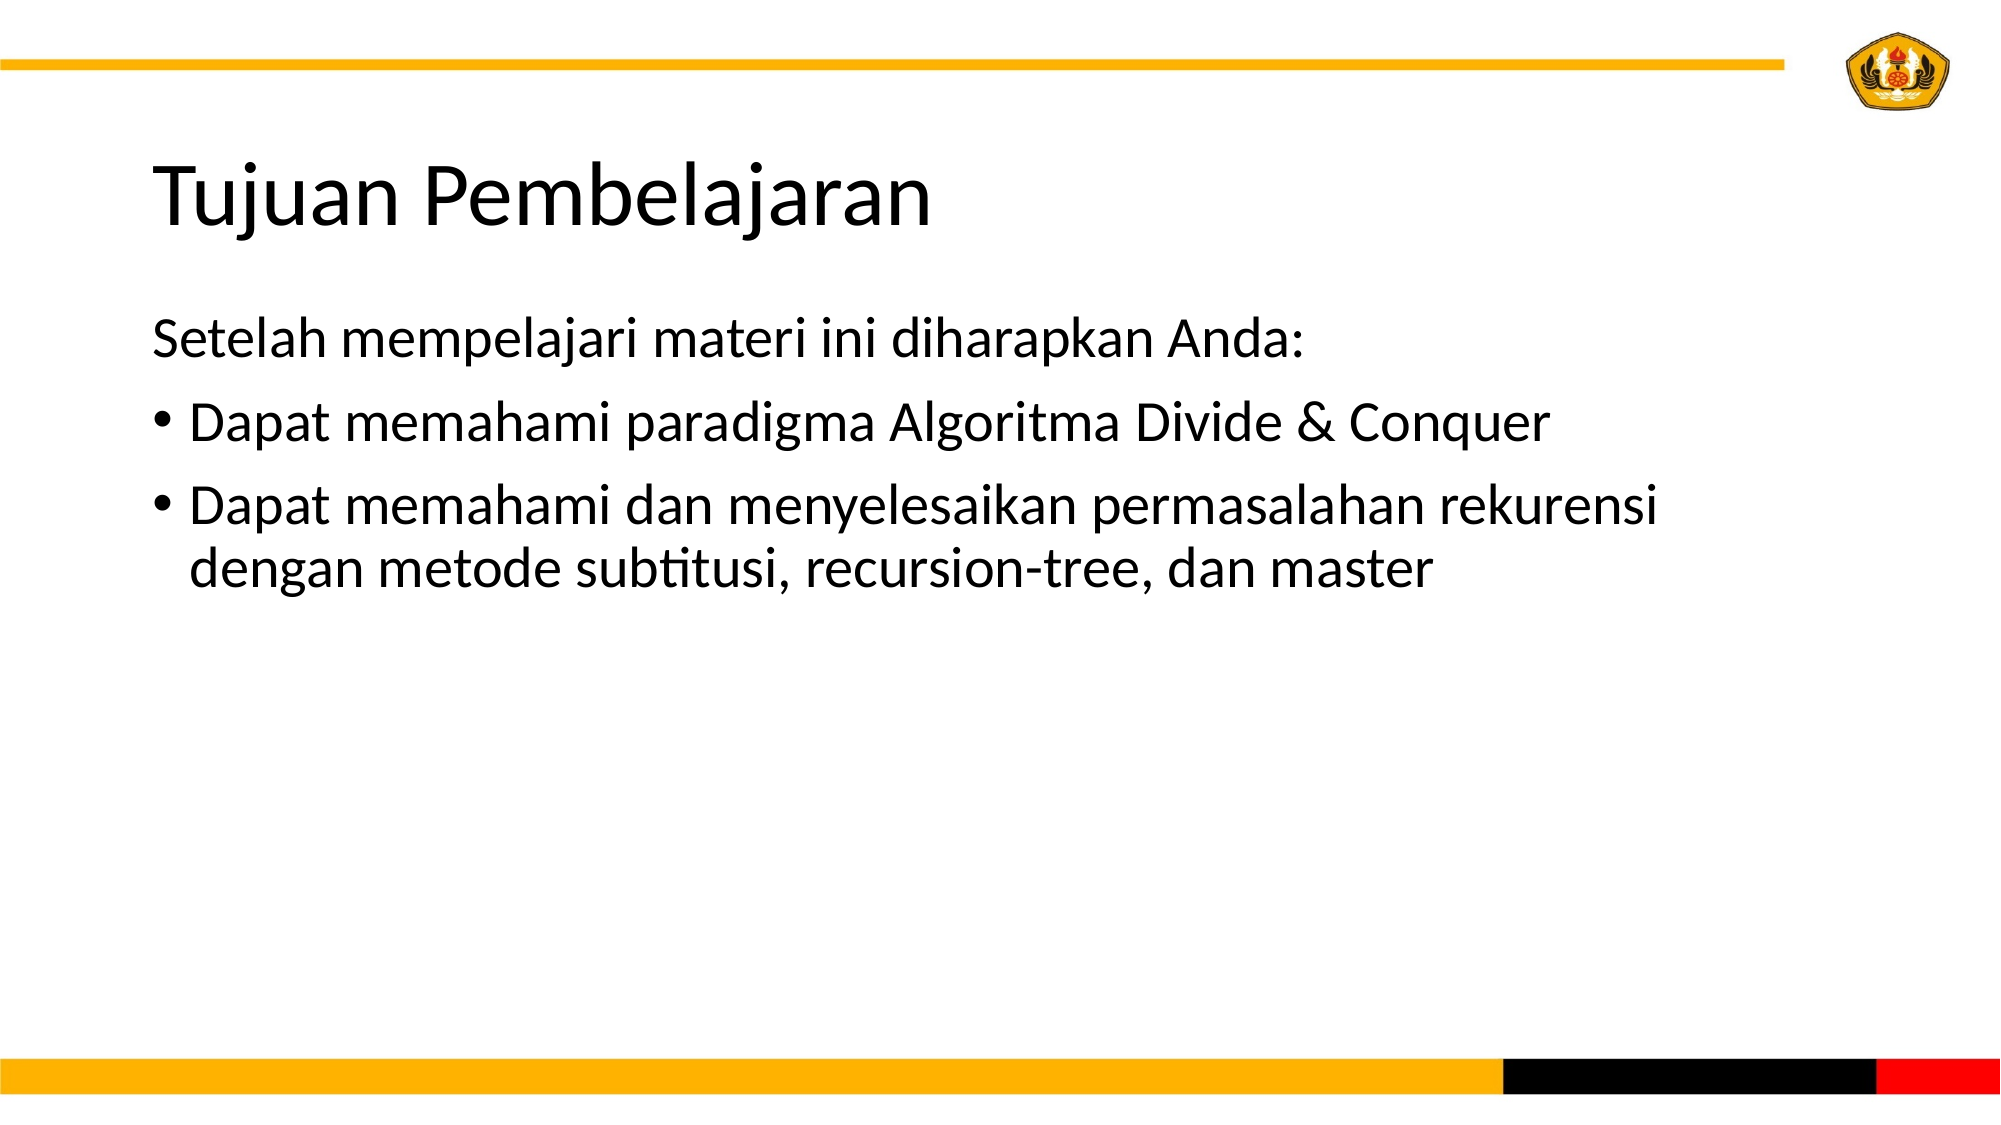

# Tujuan Pembelajaran
Setelah mempelajari materi ini diharapkan Anda:
Dapat memahami paradigma Algoritma Divide & Conquer
Dapat memahami dan menyelesaikan permasalahan rekurensi dengan metode subtitusi, recursion-tree, dan master